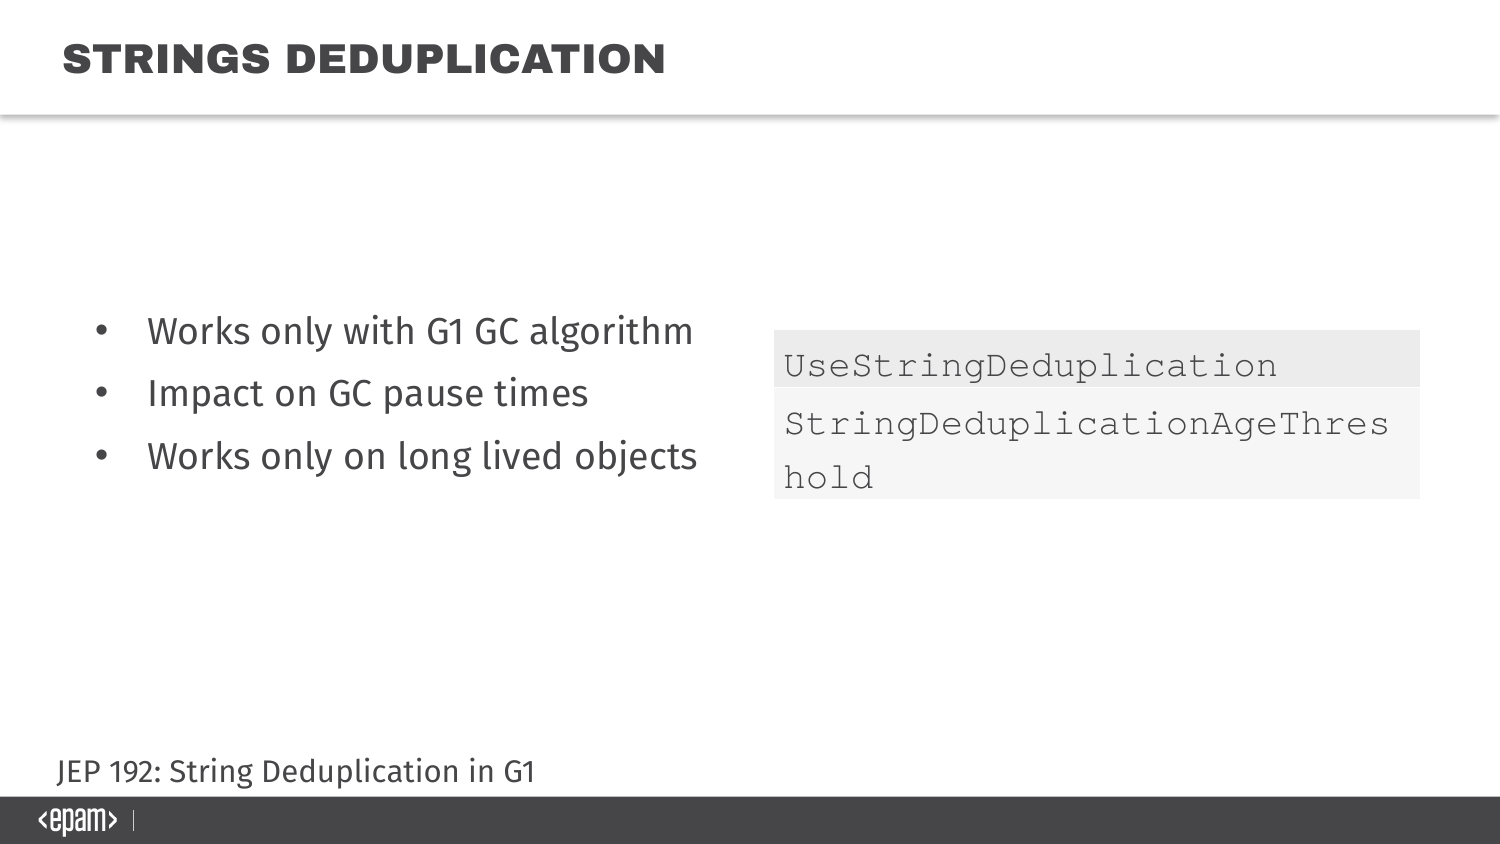

strings deduplication
Works only with G1 GC algorithm
Impact on GC pause times
Works only on long lived objects
| UseStringDeduplication |
| --- |
| StringDeduplicationAgeThreshold |
JEP 192: String Deduplication in G1
18